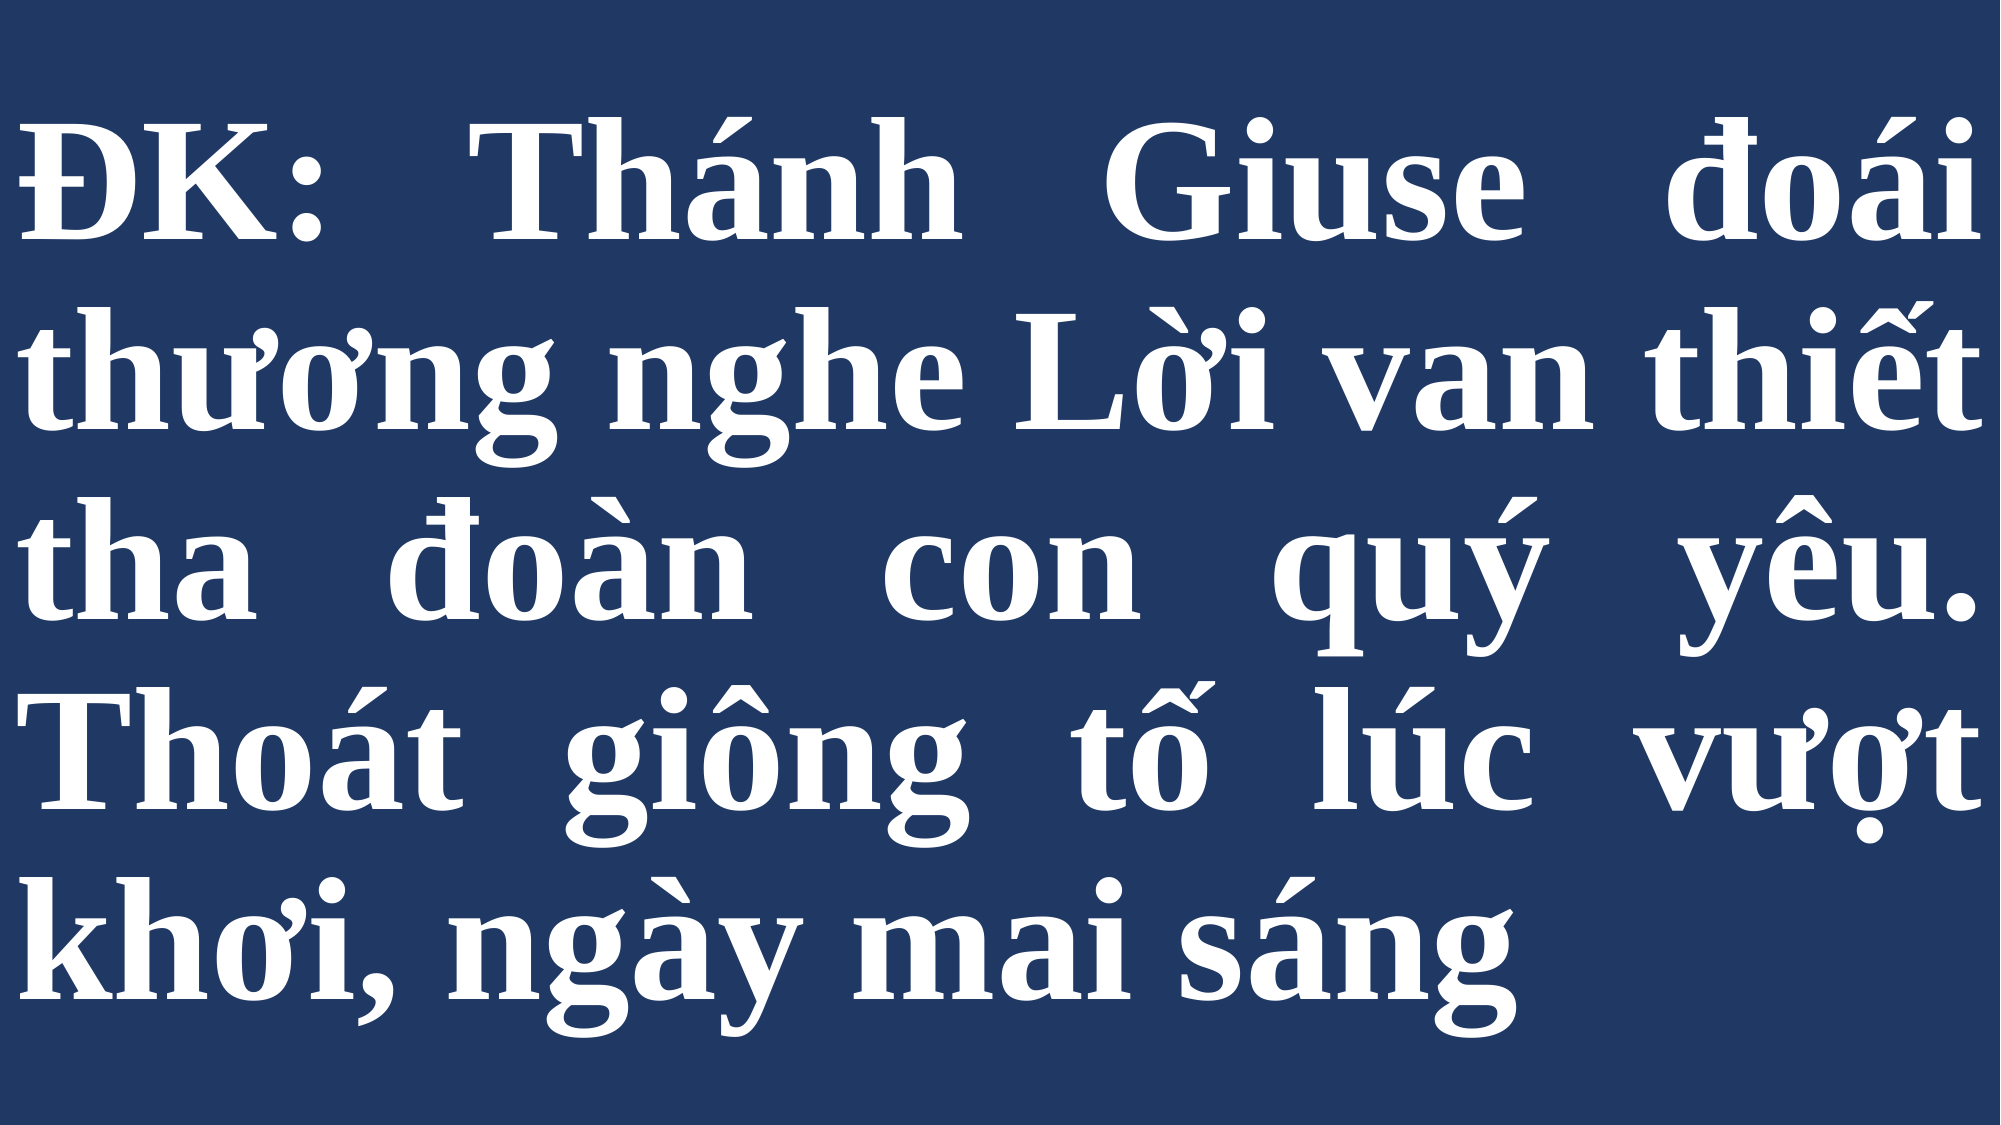

# ĐK: Thánh Giuse đoái thương nghe Lời van thiết tha đoàn con quý yêu. Thoát giông tố lúc vượt khơi, ngày mai sáng